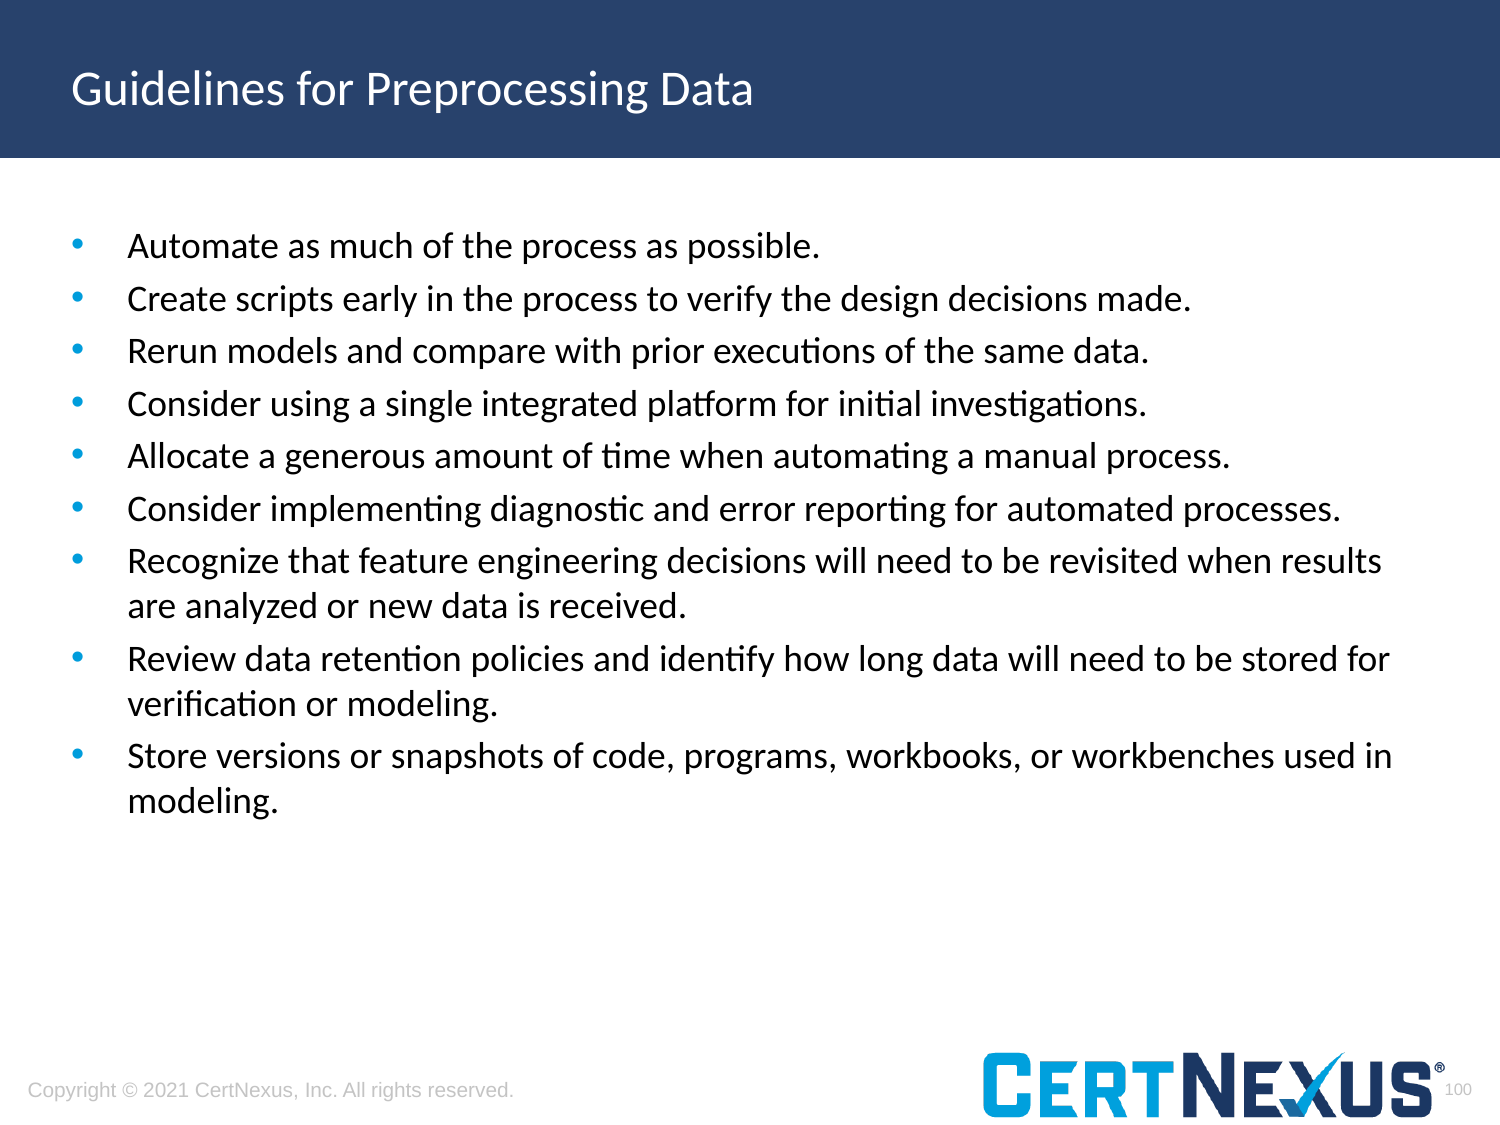

# Guidelines for Preprocessing Data
Automate as much of the process as possible.
Create scripts early in the process to verify the design decisions made.
Rerun models and compare with prior executions of the same data.
Consider using a single integrated platform for initial investigations.
Allocate a generous amount of time when automating a manual process.
Consider implementing diagnostic and error reporting for automated processes.
Recognize that feature engineering decisions will need to be revisited when results are analyzed or new data is received.
Review data retention policies and identify how long data will need to be stored for verification or modeling.
Store versions or snapshots of code, programs, workbooks, or workbenches used in modeling.
100